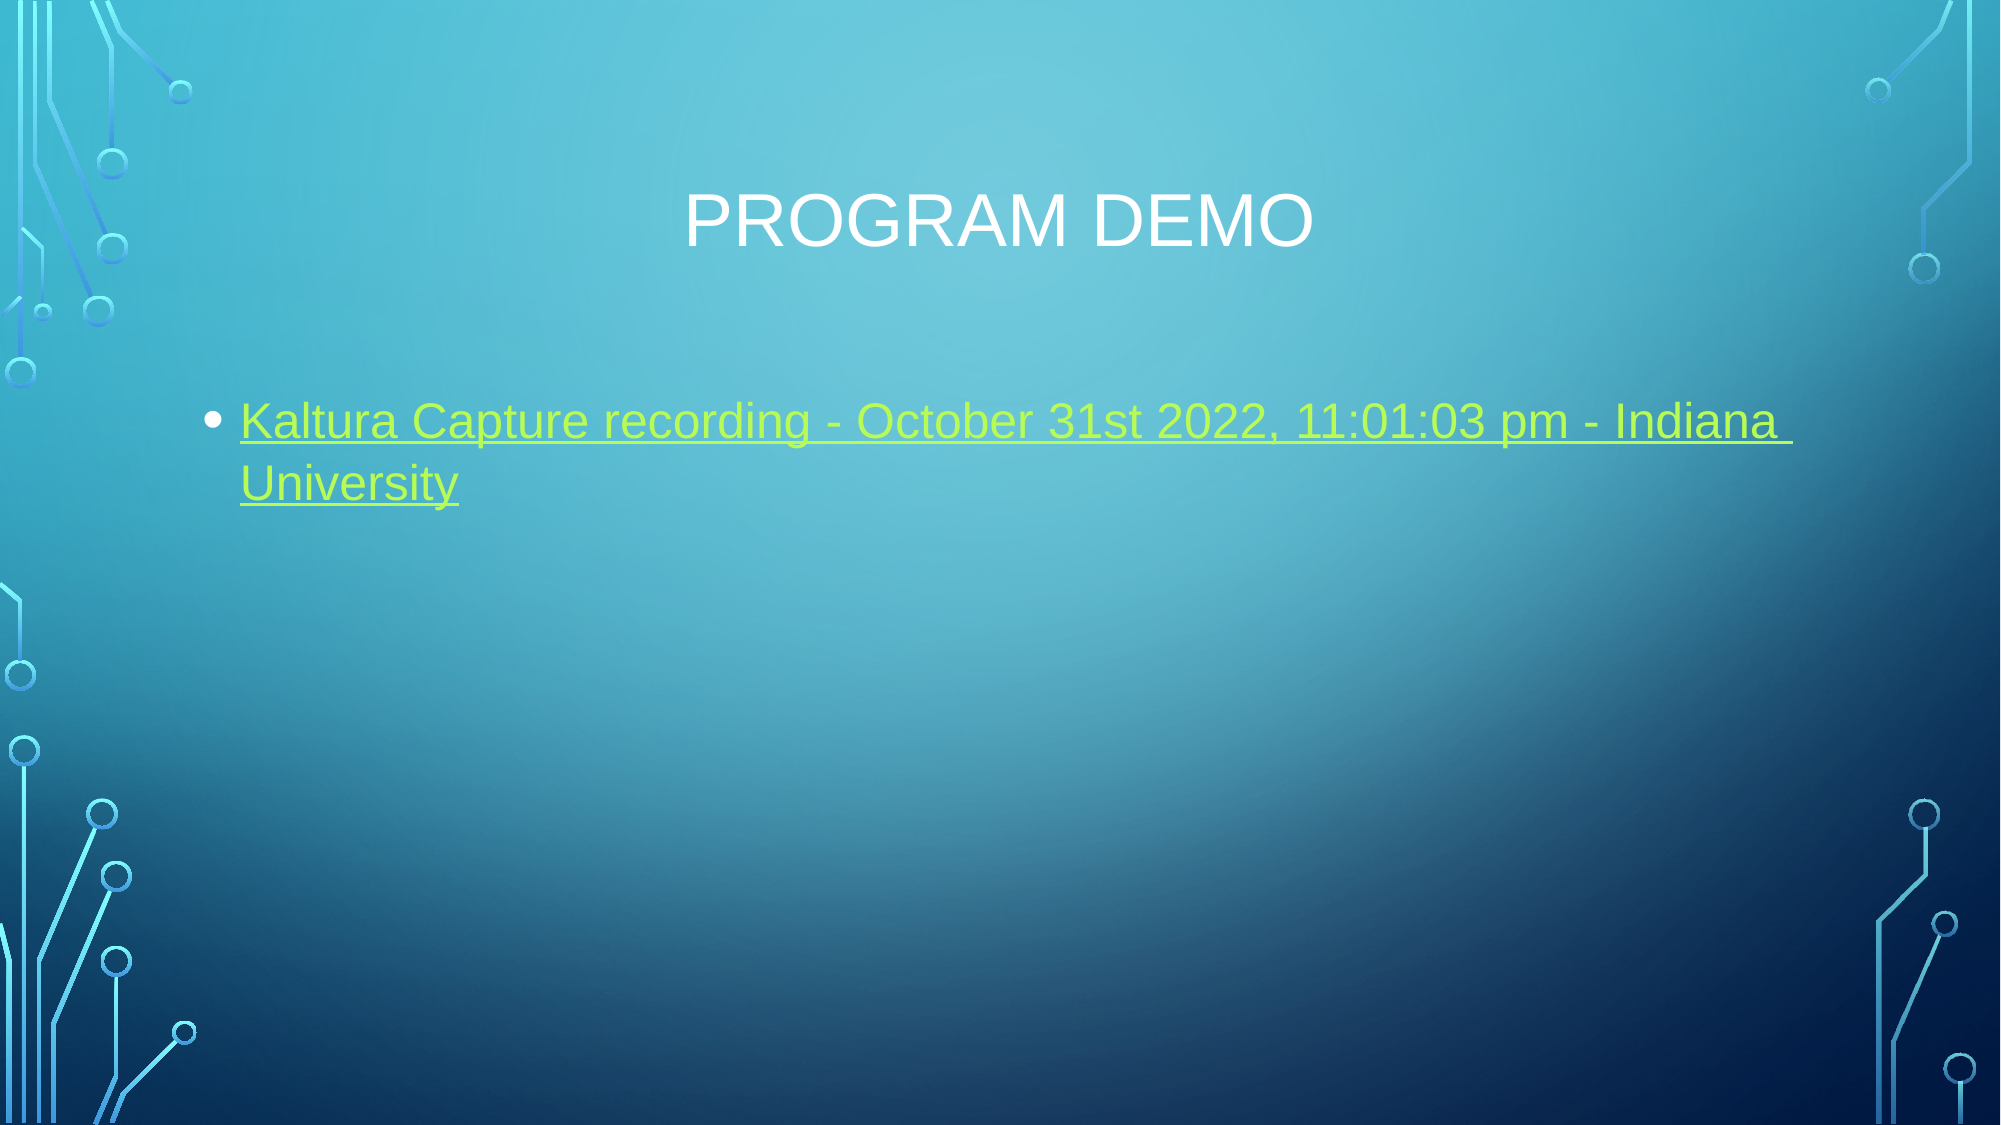

# Program Demo
Kaltura Capture recording - October 31st 2022, 11:01:03 pm - Indiana University